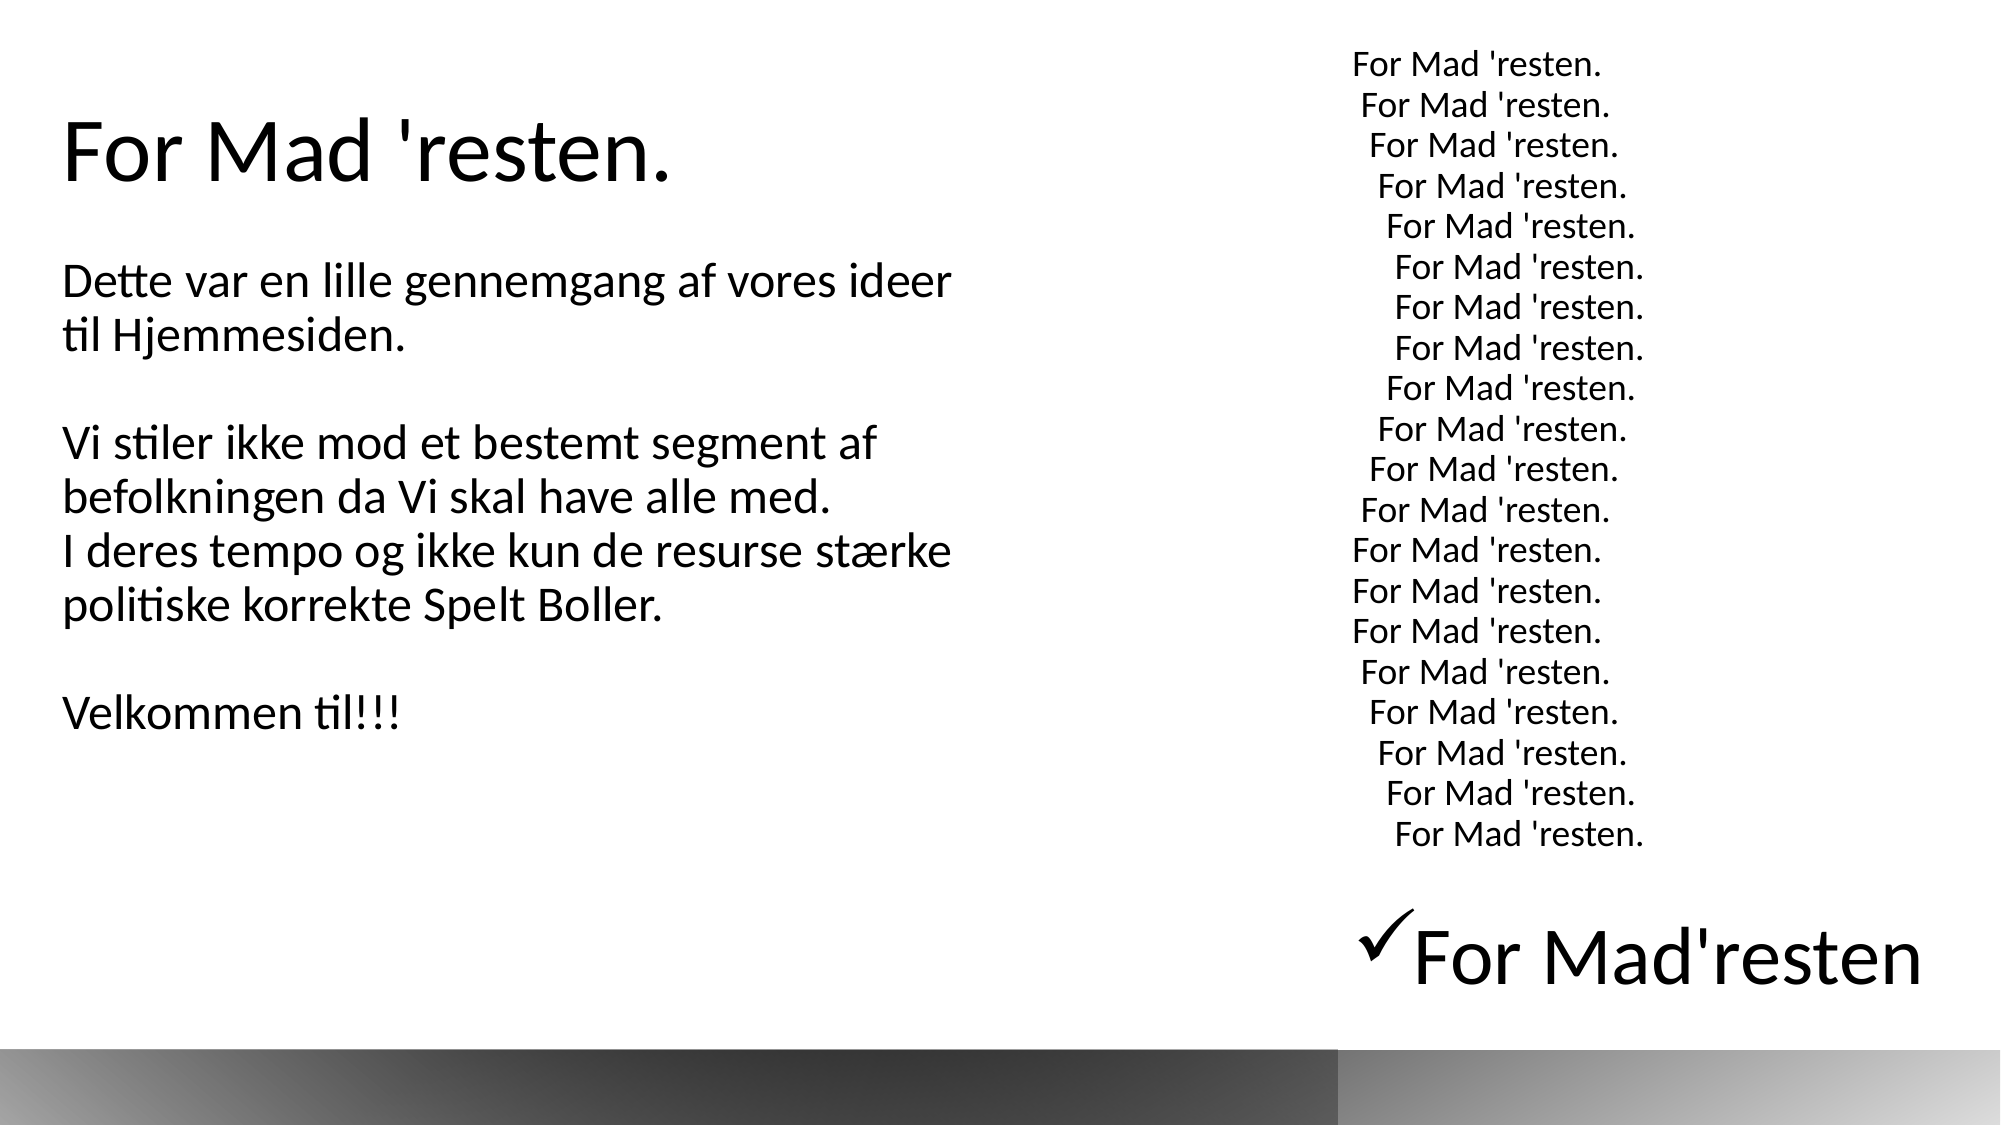

For Mad 'resten.
 For Mad 'resten.
  For Mad 'resten.
   For Mad 'resten.
    For Mad 'resten.
     For Mad 'resten.
     For Mad 'resten.
     For Mad 'resten.
    For Mad 'resten.
   For Mad 'resten.
  For Mad 'resten.
 For Mad 'resten.
For Mad 'resten.
For Mad 'resten.
For Mad 'resten.
 For Mad 'resten.
  For Mad 'resten.
   For Mad 'resten.
    For Mad 'resten.
     For Mad 'resten.
For Mad'resten
# For Mad 'resten. Dette var en lille gennemgang af vores ideer til Hjemmesiden. Vi stiler ikke mod et bestemt segment af befolkningen da Vi skal have alle med. I deres tempo og ikke kun de resurse stærke politiske korrekte Spelt Boller. Velkommen til!!!